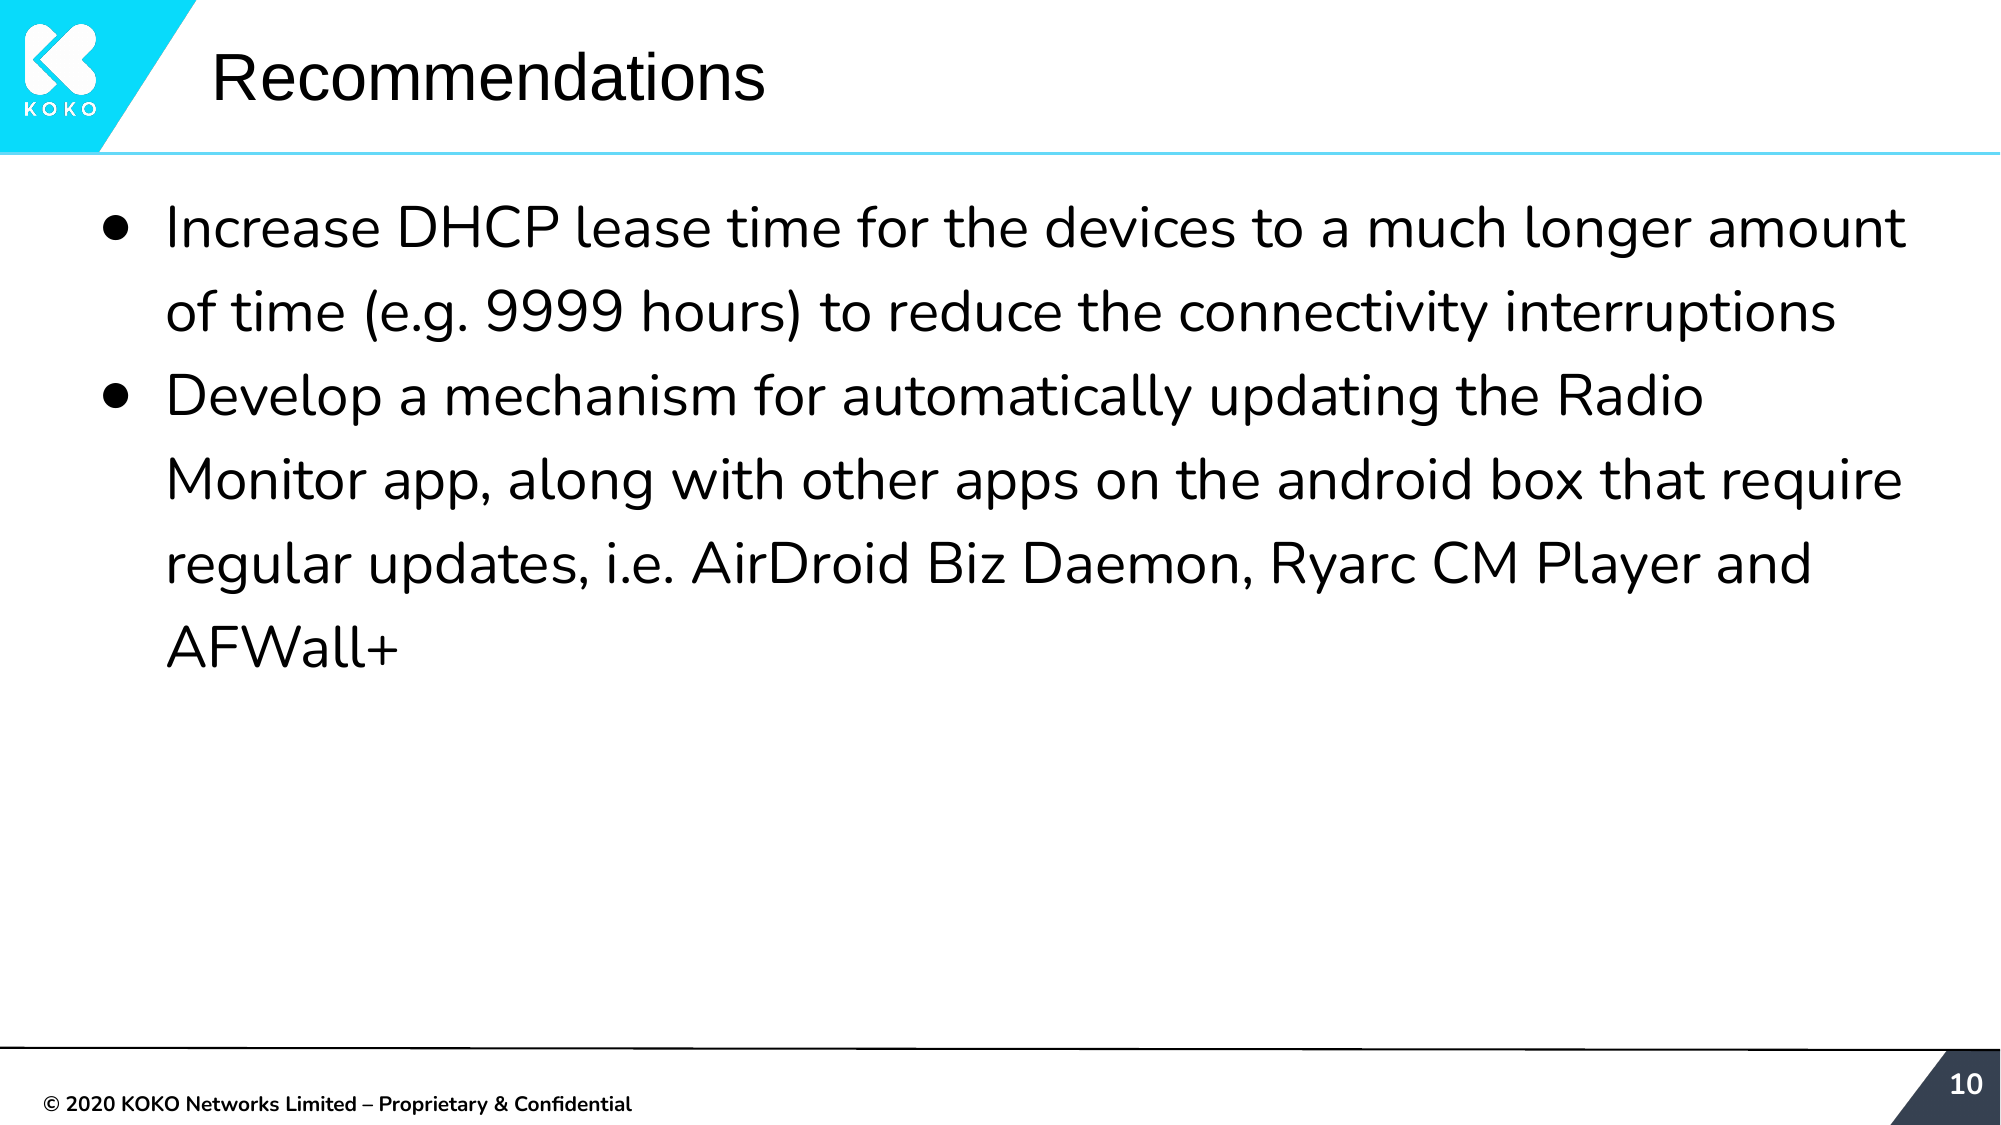

# Recommendations
Increase DHCP lease time for the devices to a much longer amount of time (e.g. 9999 hours) to reduce the connectivity interruptions
Develop a mechanism for automatically updating the Radio Monitor app, along with other apps on the android box that require regular updates, i.e. AirDroid Biz Daemon, Ryarc CM Player and AFWall+
10